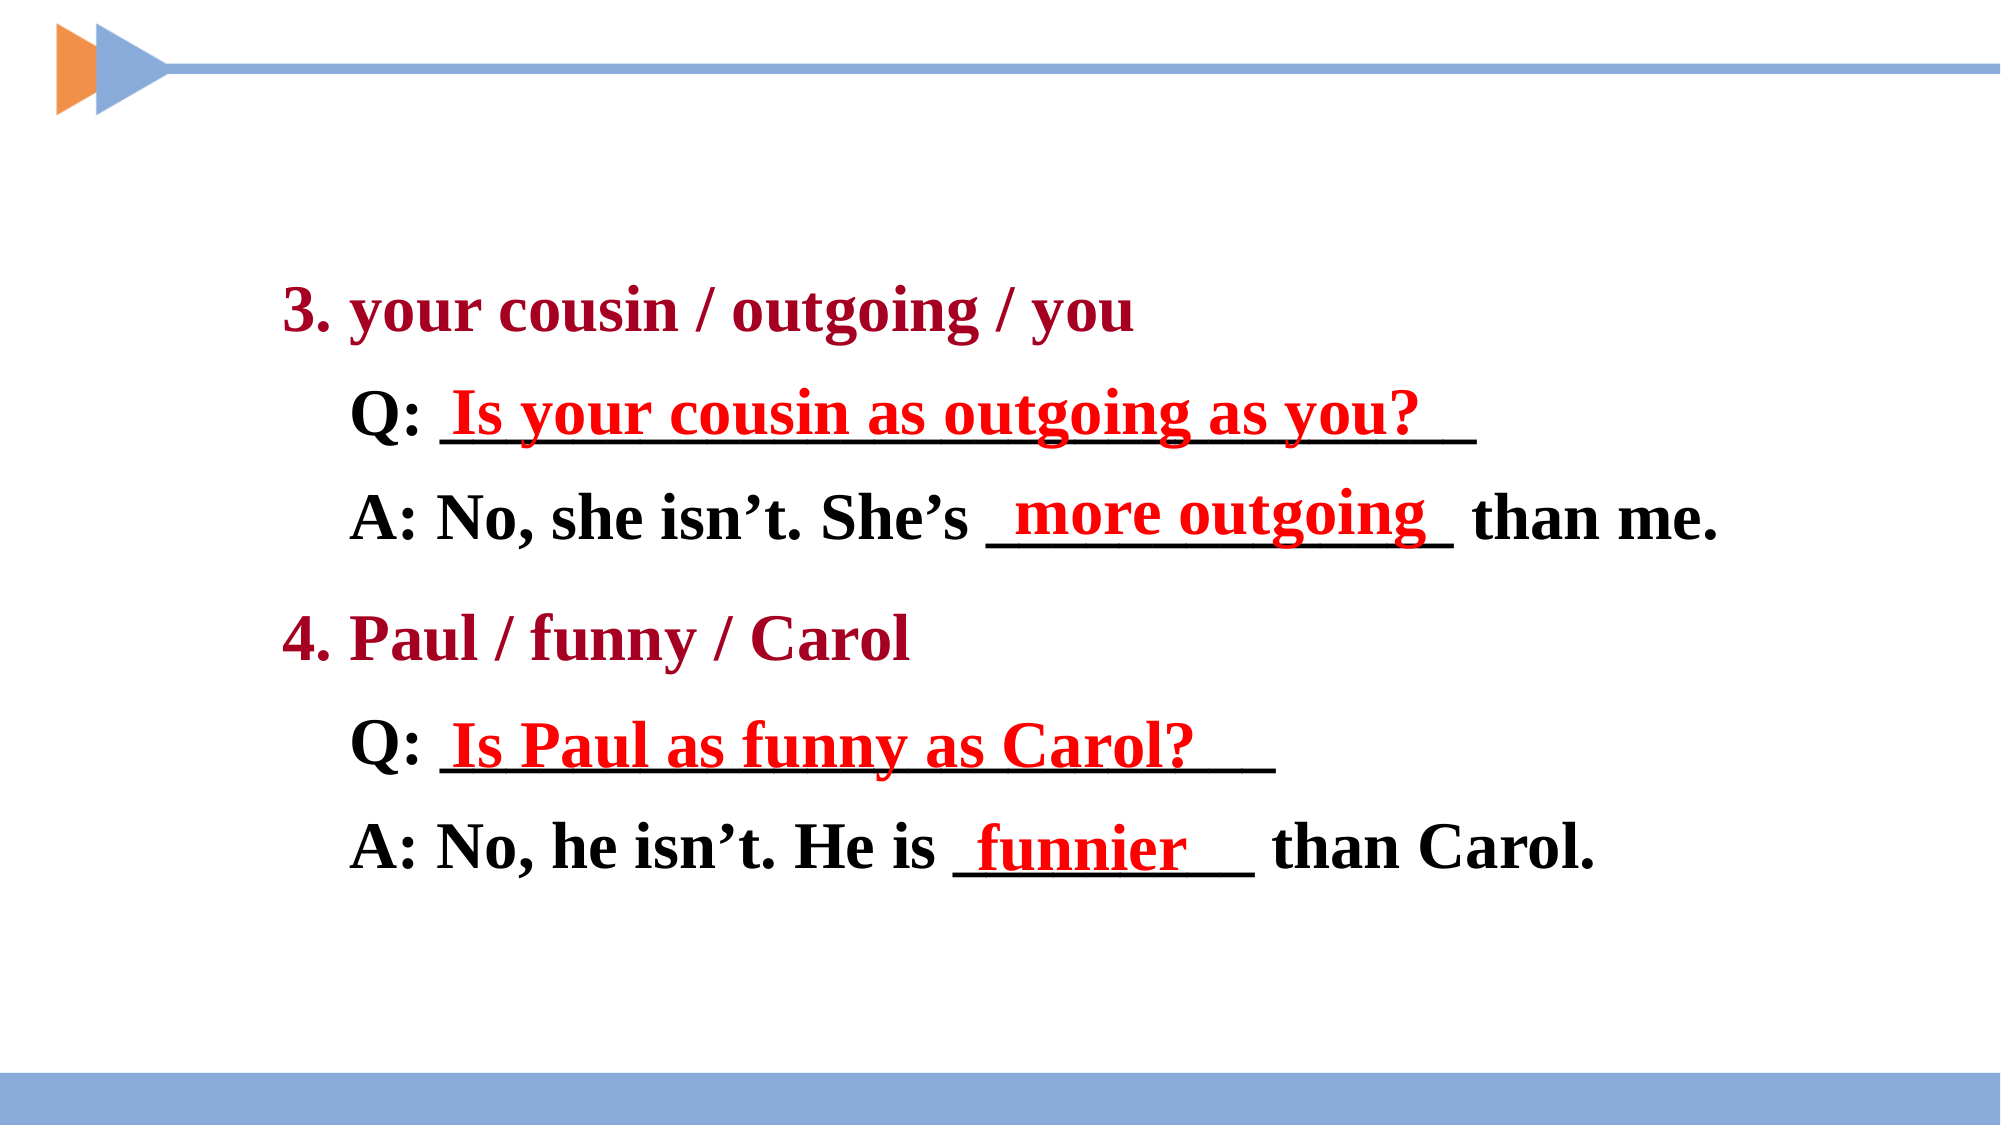

3. your cousin / outgoing / you
    Q: _______________________________
    A: No, she isn’t. She’s ______________ than me.
Is your cousin as outgoing as you?
more outgoing
4. Paul / funny / Carol
    Q: _________________________
    A: No, he isn’t. He is _________ than Carol.
Is Paul as funny as Carol?
funnier